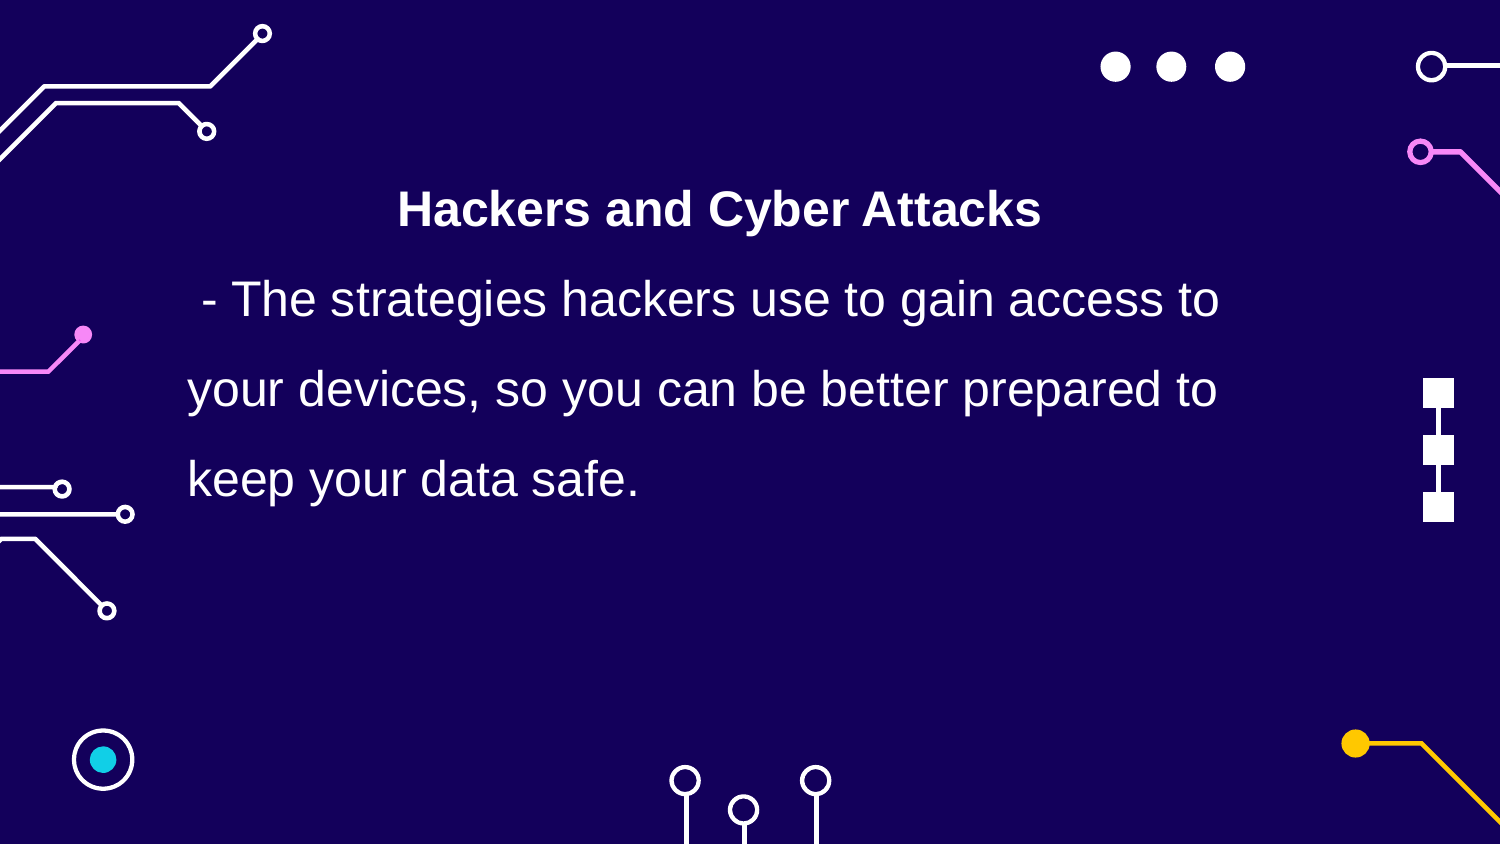

Hackers and Cyber Attacks
 - The strategies hackers use to gain access to your devices, so you can be better prepared to keep your data safe.